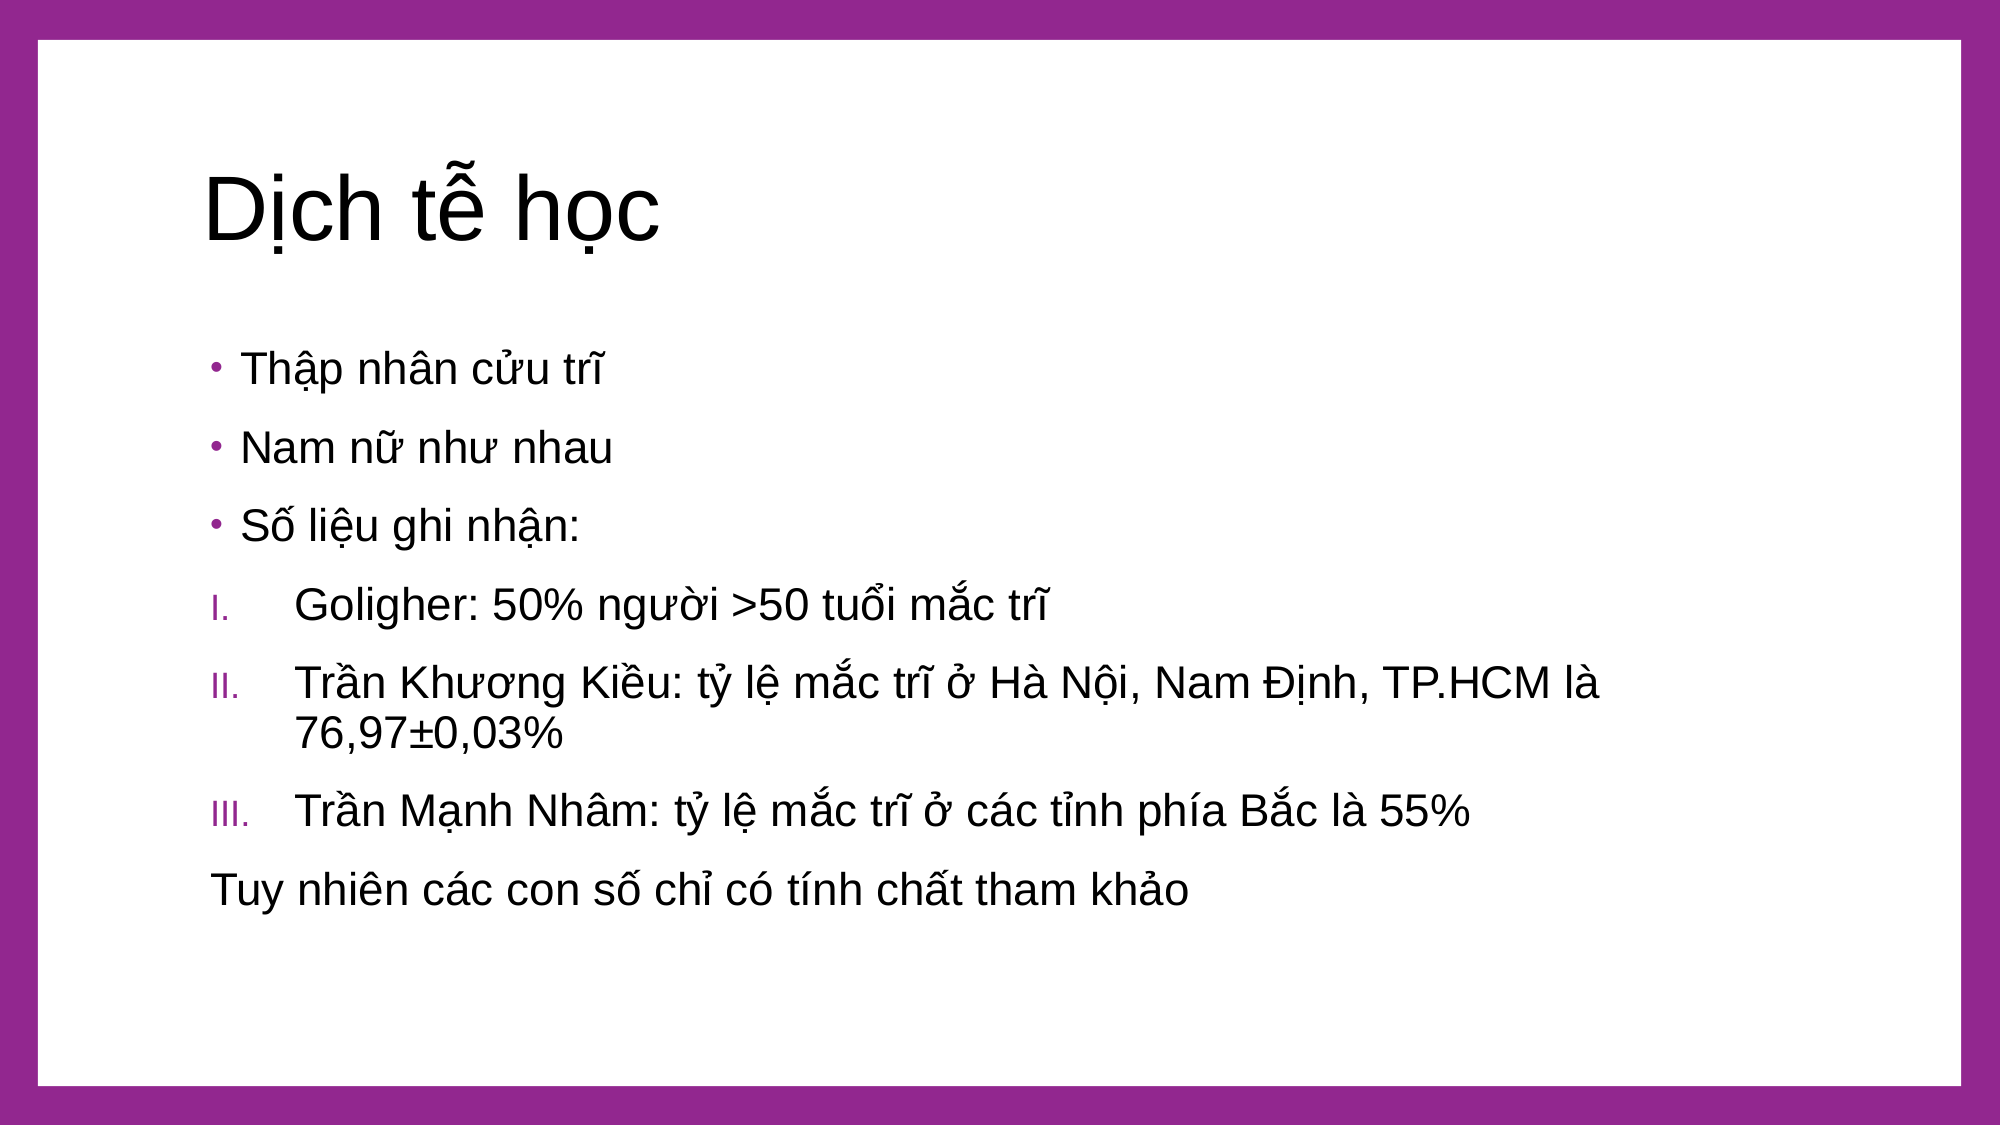

# Dịch tễ học
Thập nhân cửu trĩ
Nam nữ như nhau
Số liệu ghi nhận:
Goligher: 50% người >50 tuổi mắc trĩ
Trần Khương Kiều: tỷ lệ mắc trĩ ở Hà Nội, Nam Định, TP.HCM là 76,97±0,03%
Trần Mạnh Nhâm: tỷ lệ mắc trĩ ở các tỉnh phía Bắc là 55%
Tuy nhiên các con số chỉ có tính chất tham khảo